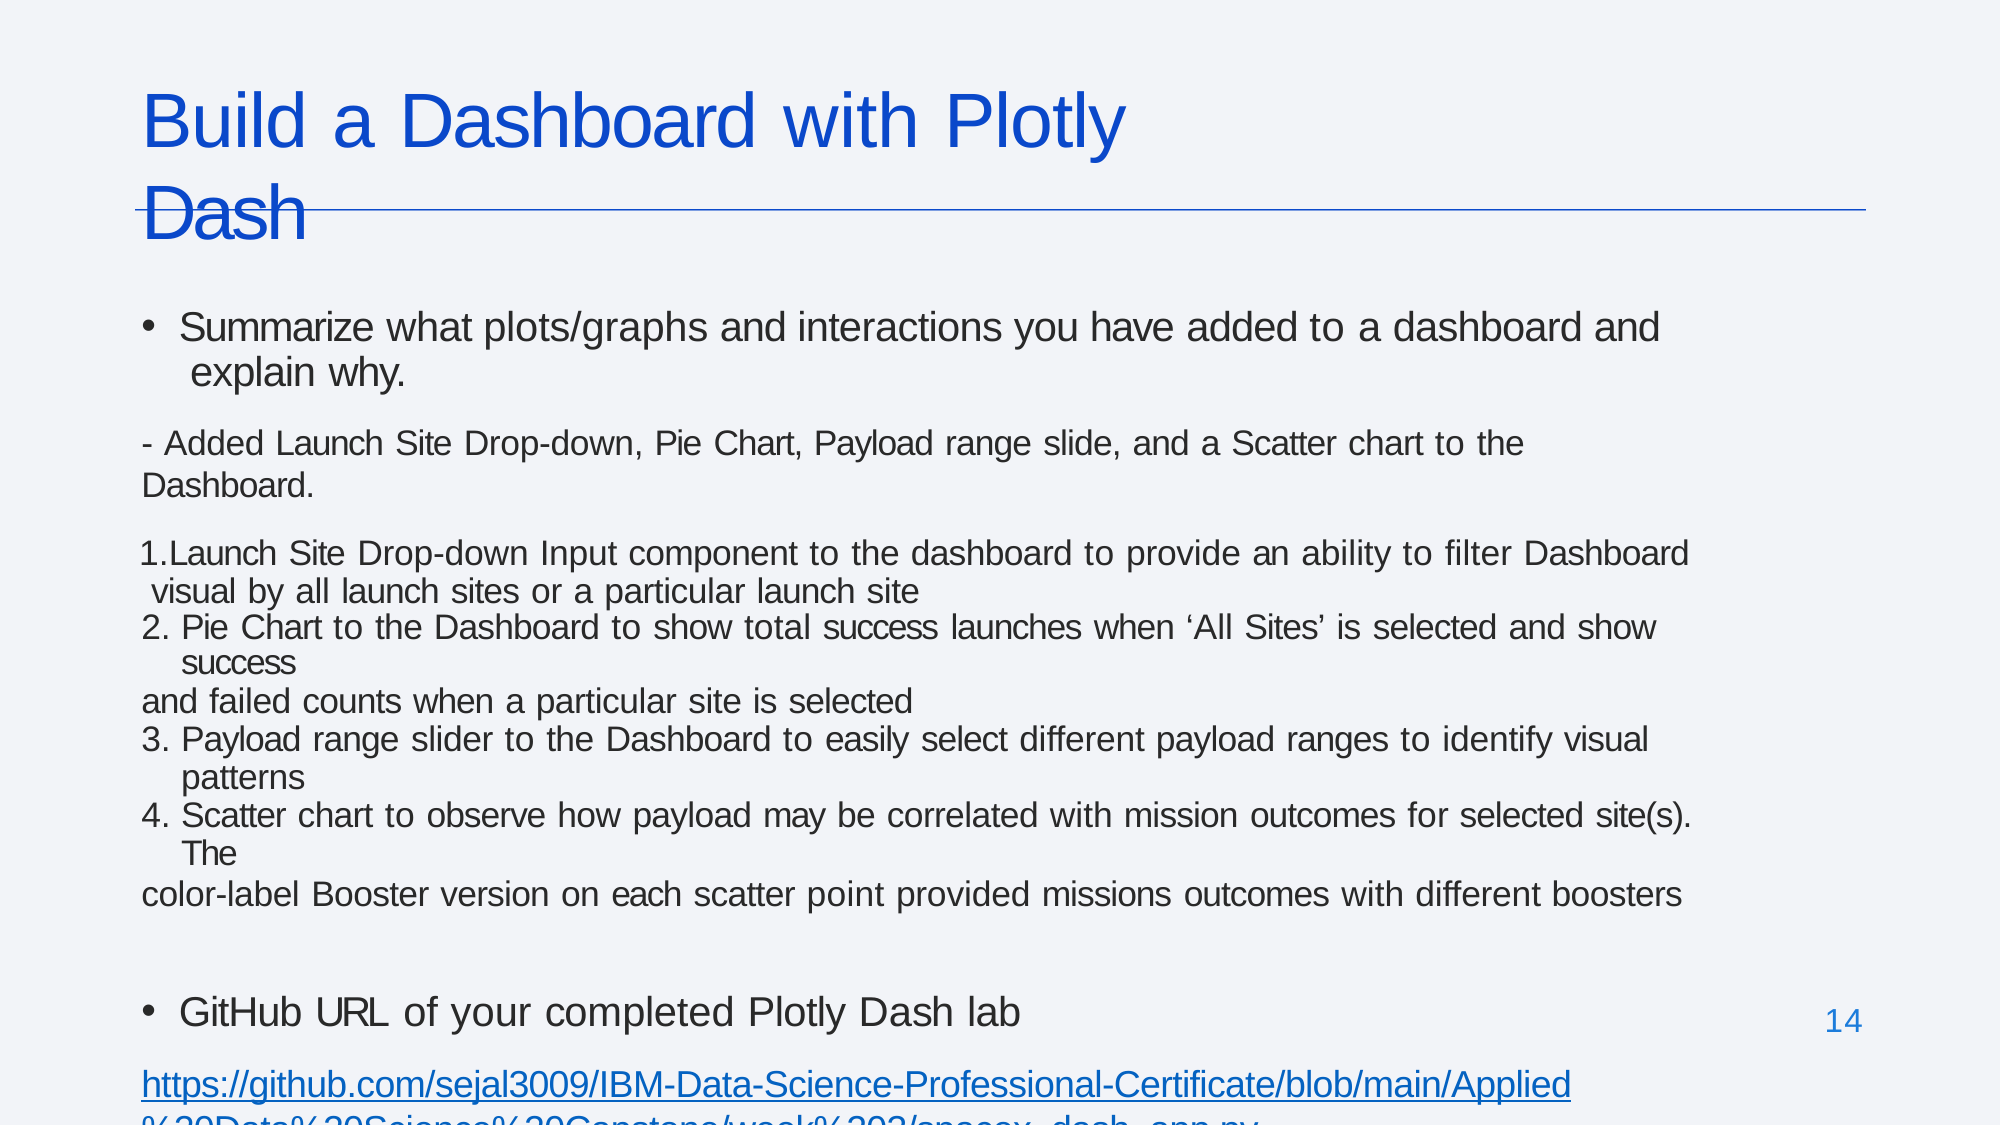

# Build a Dashboard with Plotly Dash
Summarize what plots/graphs and interactions you have added to a dashboard and  explain why.
- Added Launch Site Drop-down, Pie Chart, Payload range slide, and a Scatter chart to the Dashboard.
Launch Site Drop-down Input component to the dashboard to provide an ability to filter Dashboard  visual by all launch sites or a particular launch site
Pie Chart to the Dashboard to show total success launches when ‘All Sites’ is selected and show success
and failed counts when a particular site is selected
Payload range slider to the Dashboard to easily select different payload ranges to identify visual patterns
Scatter chart to observe how payload may be correlated with mission outcomes for selected site(s). The
color-label Booster version on each scatter point provided missions outcomes with different boosters

GitHub URL of your completed Plotly Dash lab
https://github.com/sejal3009/IBM-Data-Science-Professional-Certificate/blob/main/Applied%20Data%20Science%20Capstone/week%203/spacex_dash_app.py
14